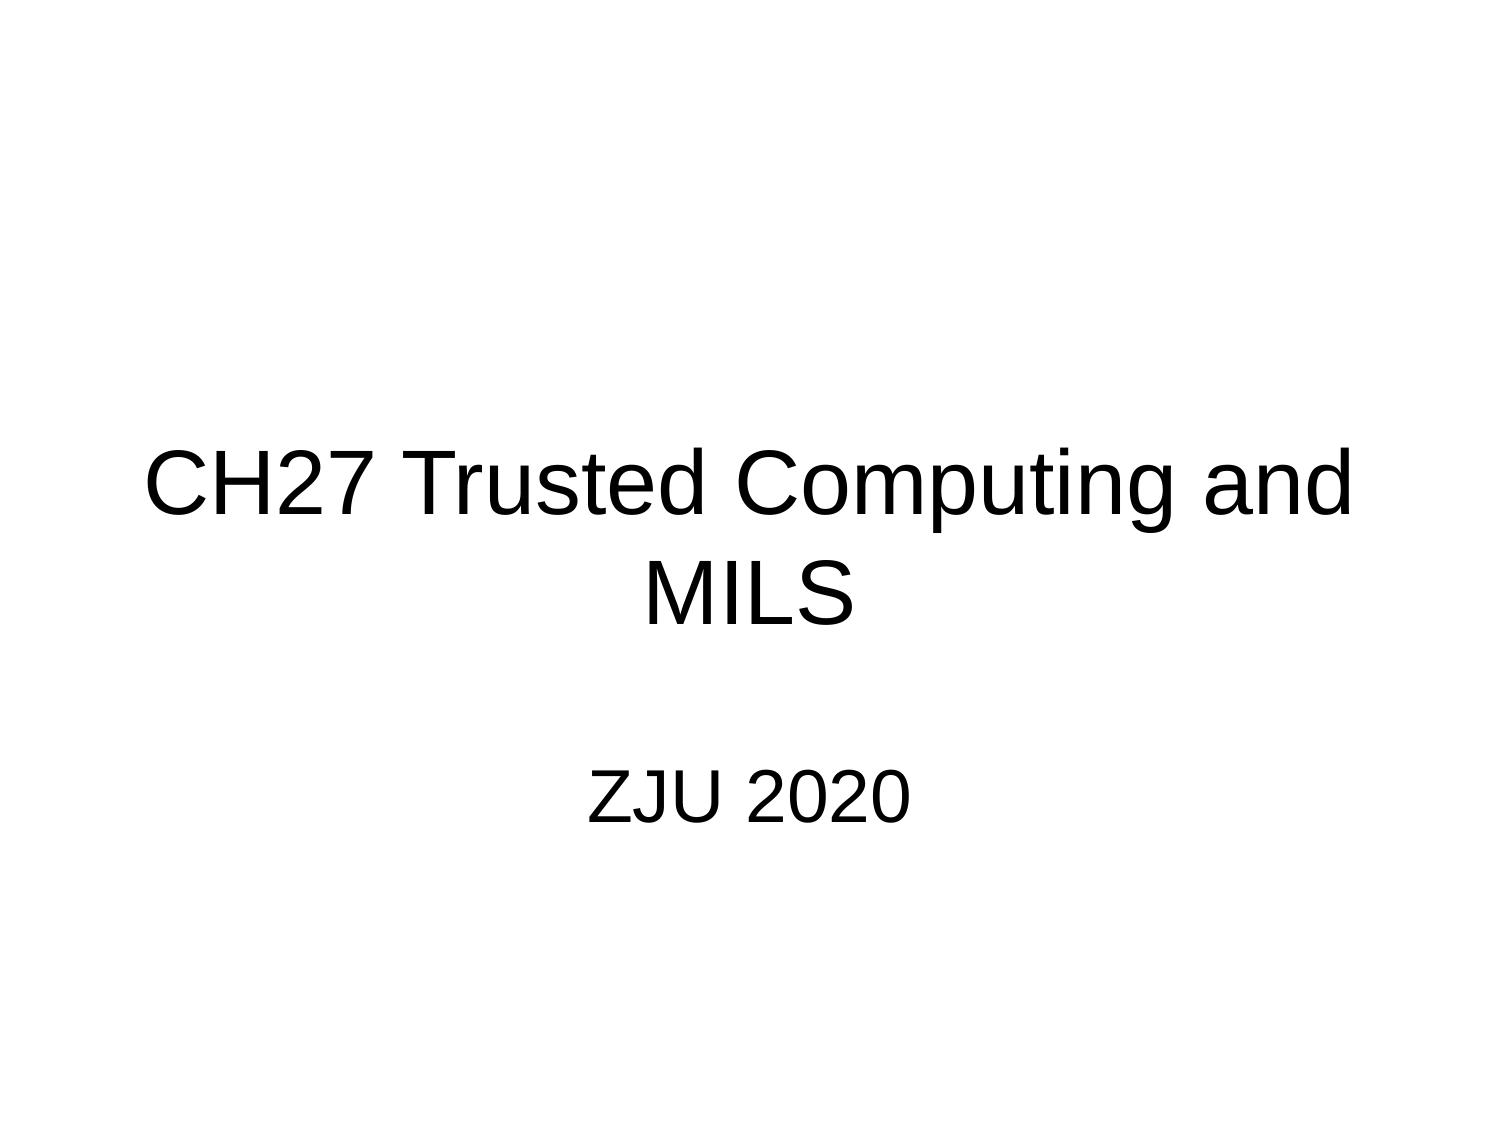

# CH27 Trusted Computing and MILS
ZJU 2020